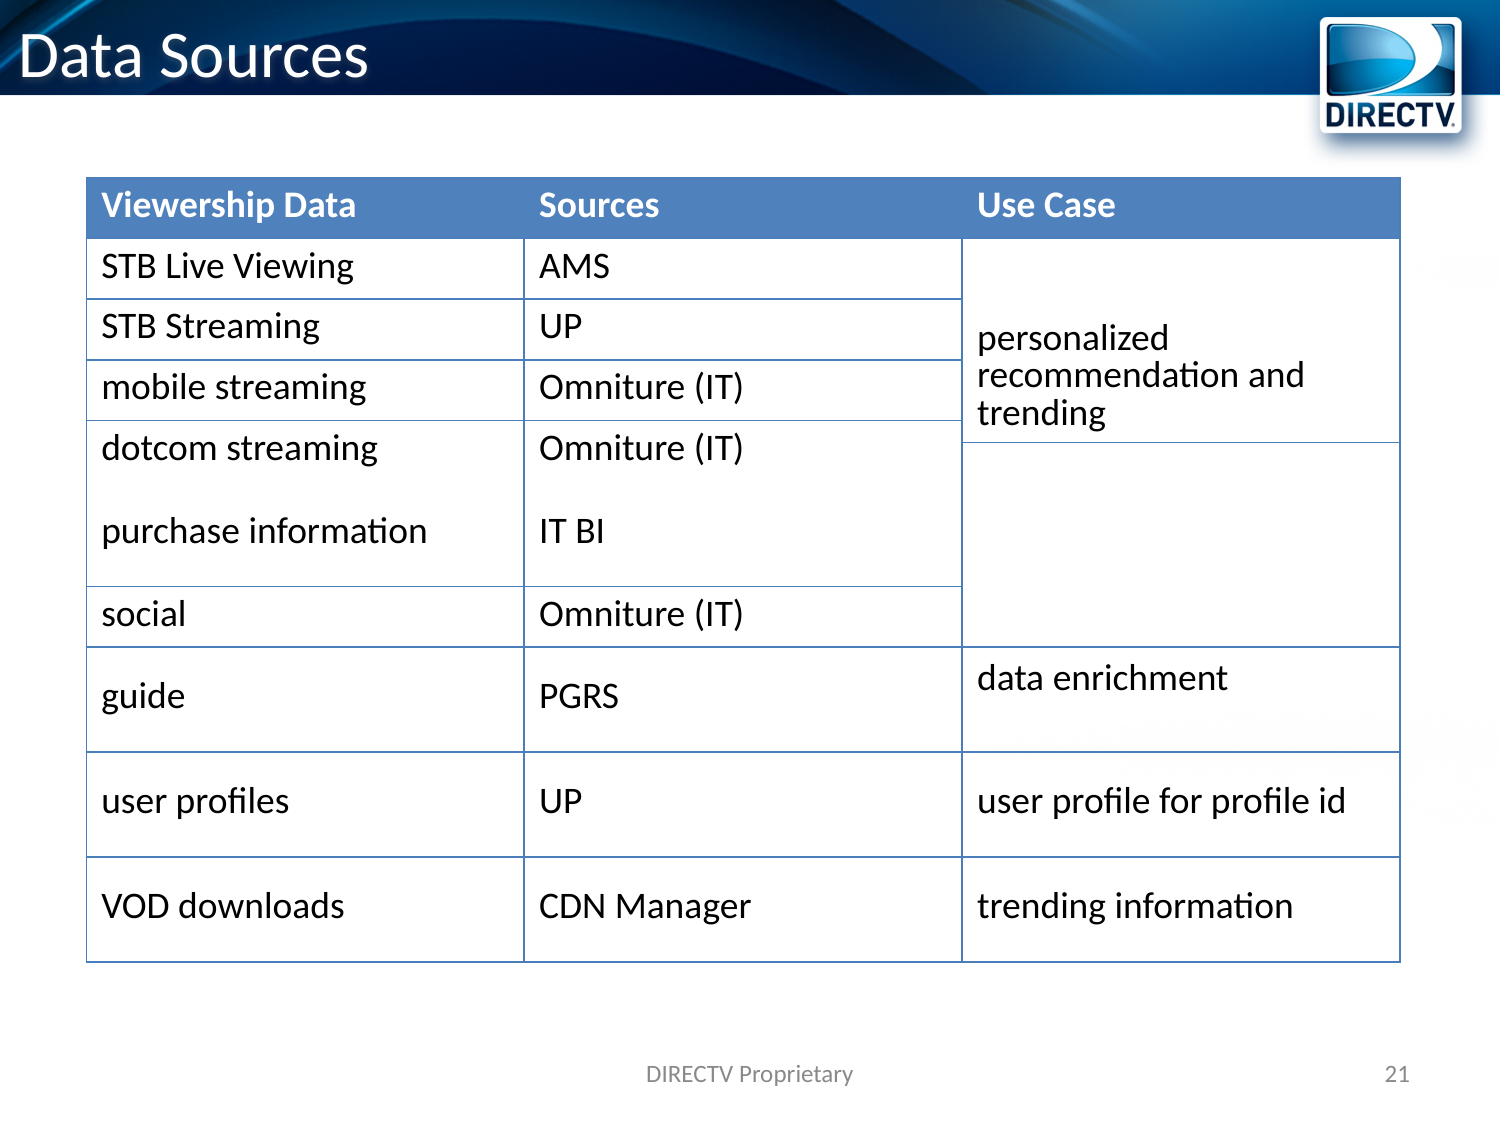

Data Sources
| Viewership Data | Sources | Use Case |
| --- | --- | --- |
| STB Live Viewing | AMS | personalized recommendation and trending |
| STB Streaming | UP |  |
| mobile streaming | Omniture (IT) |  |
| dotcom streaming | Omniture (IT) |  |
|  |  |  |
| purchase information | IT BI |  |
| social | Omniture (IT) |  |
| guide | PGRS | data enrichment |
| user profiles | UP | user profile for profile id |
| VOD downloads | CDN Manager | trending information |
DIRECTV Proprietary
21